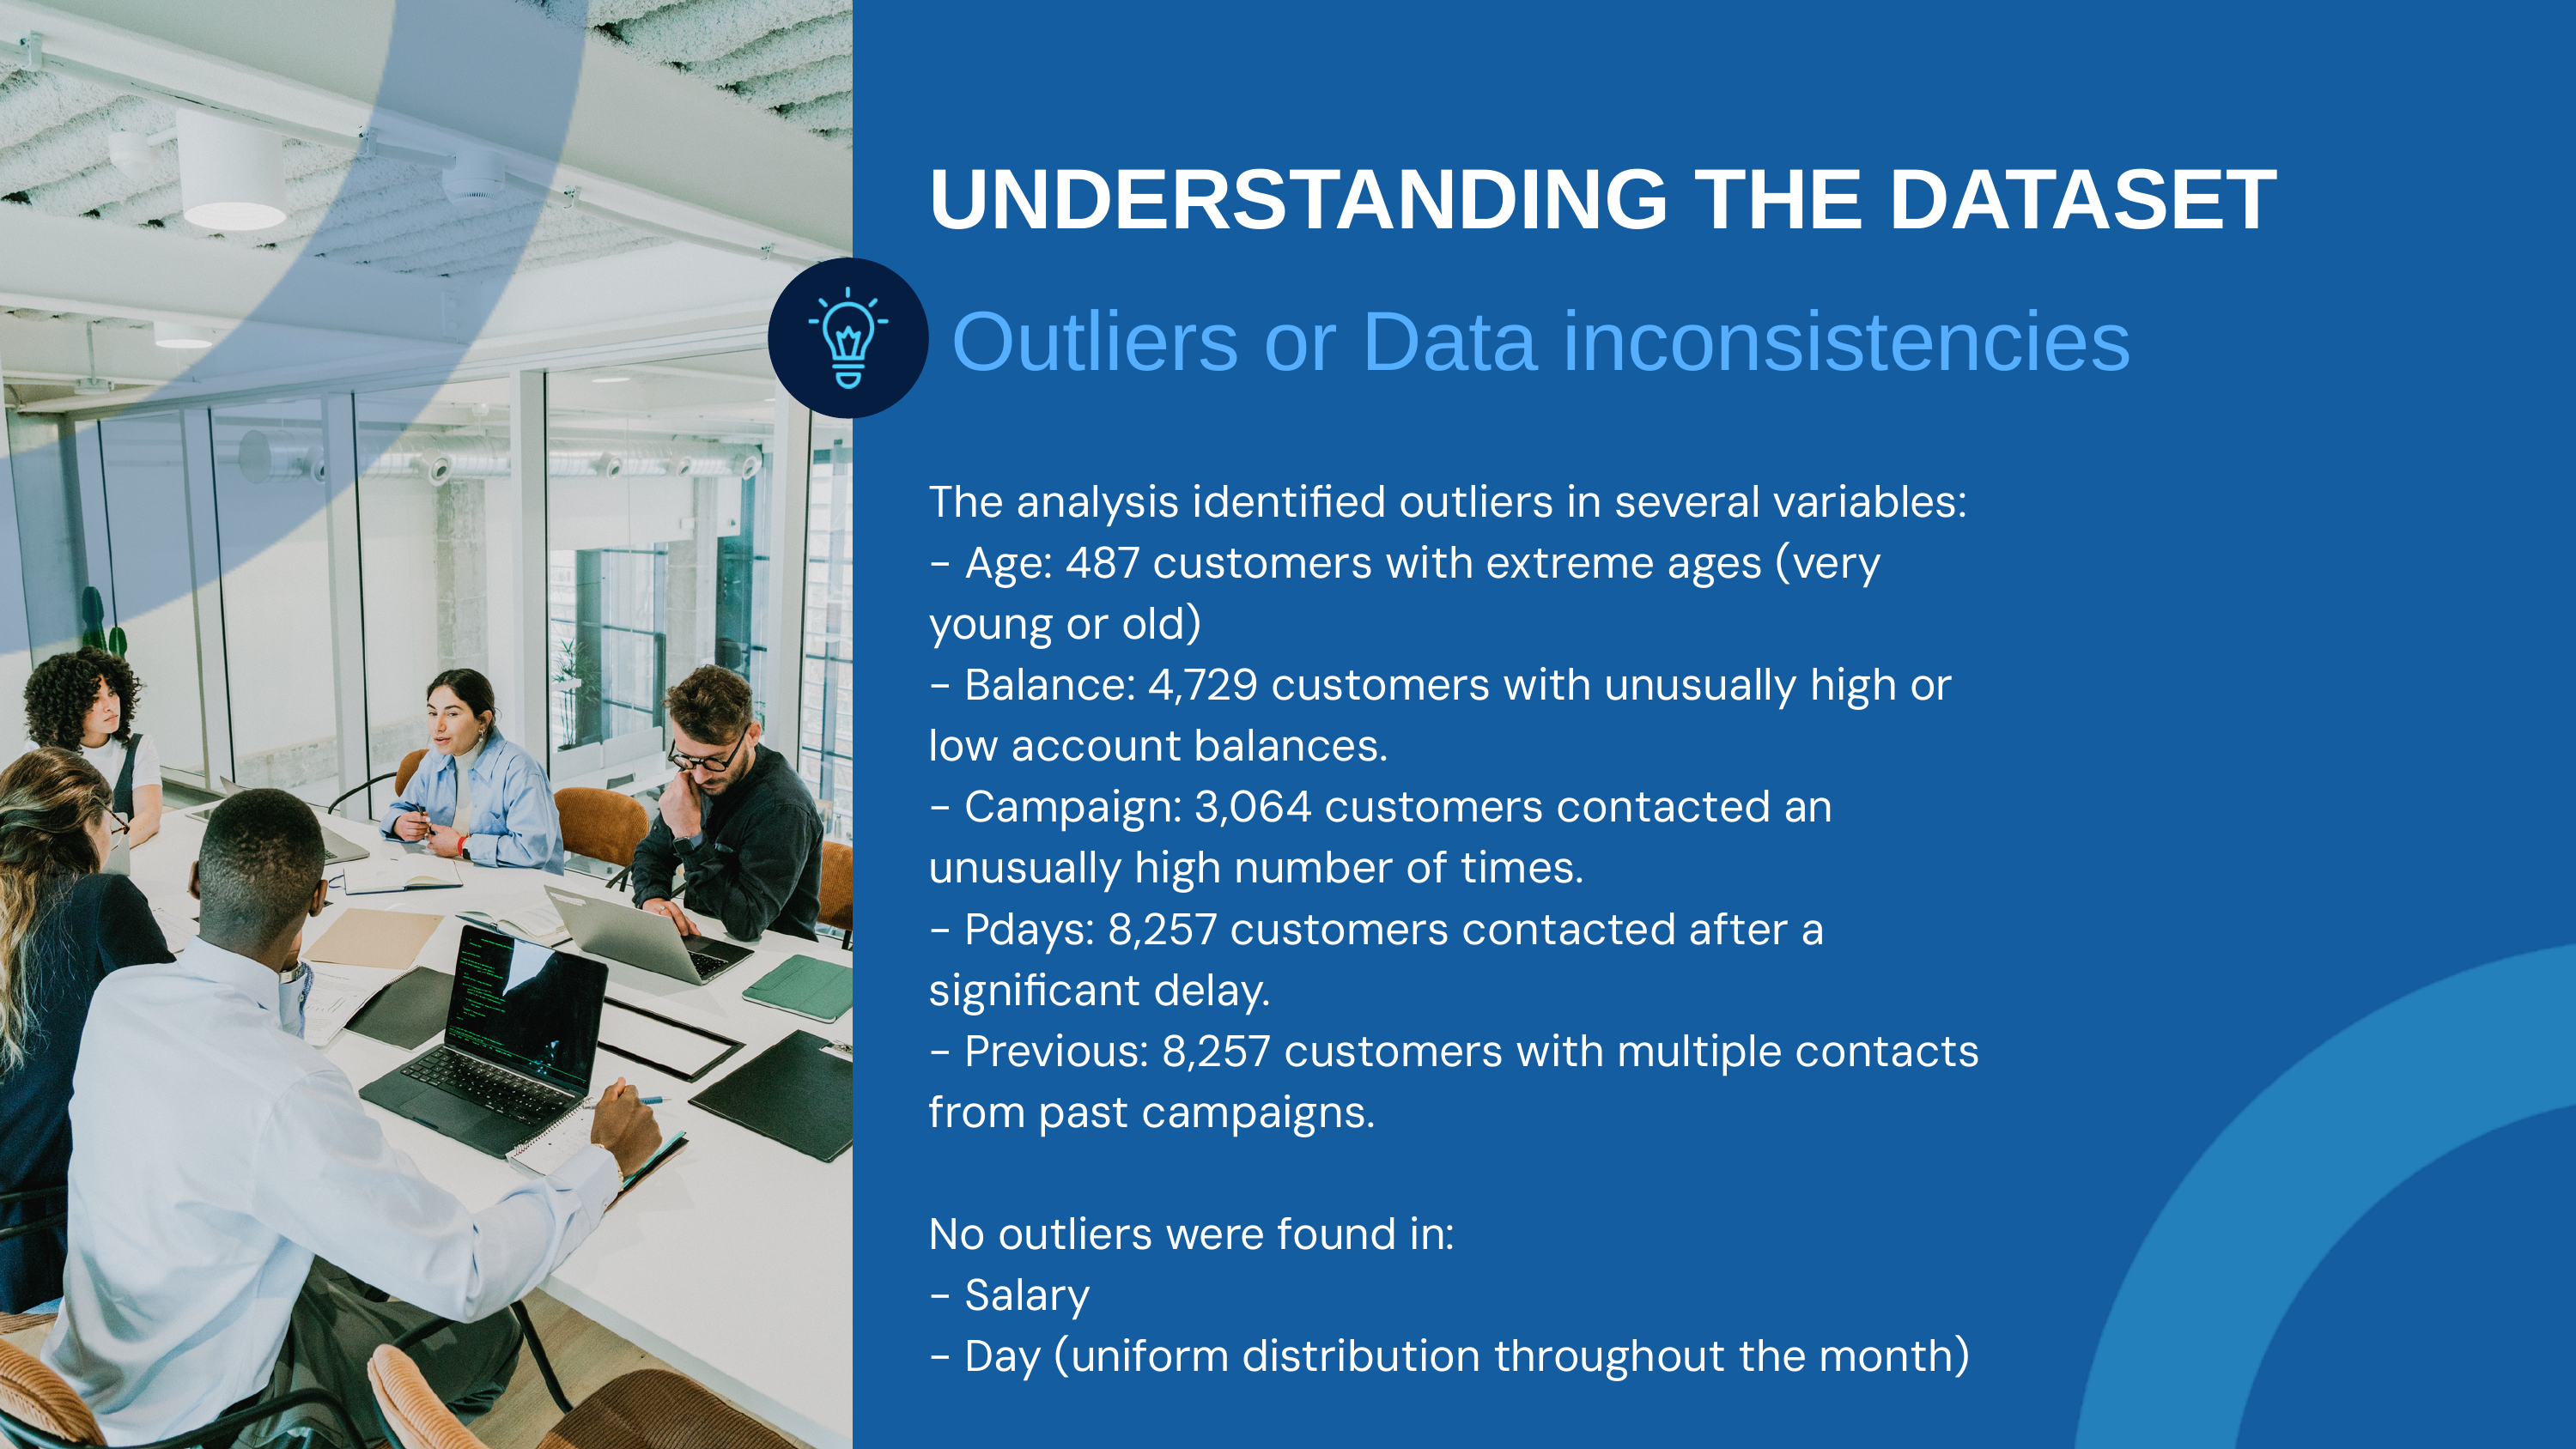

UNDERSTANDING THE DATASET

Outliers or Data inconsistencies

The analysis identified outliers in several variables:
- Age: 487 customers with extreme ages (very young or old)
- Balance: 4,729 customers with unusually high or low account balances.
- Campaign: 3,064 customers contacted an unusually high number of times.
- Pdays: 8,257 customers contacted after a significant delay.
- Previous: 8,257 customers with multiple contacts from past campaigns.

No outliers were found in:
- Salary
- Day (uniform distribution throughout the month)